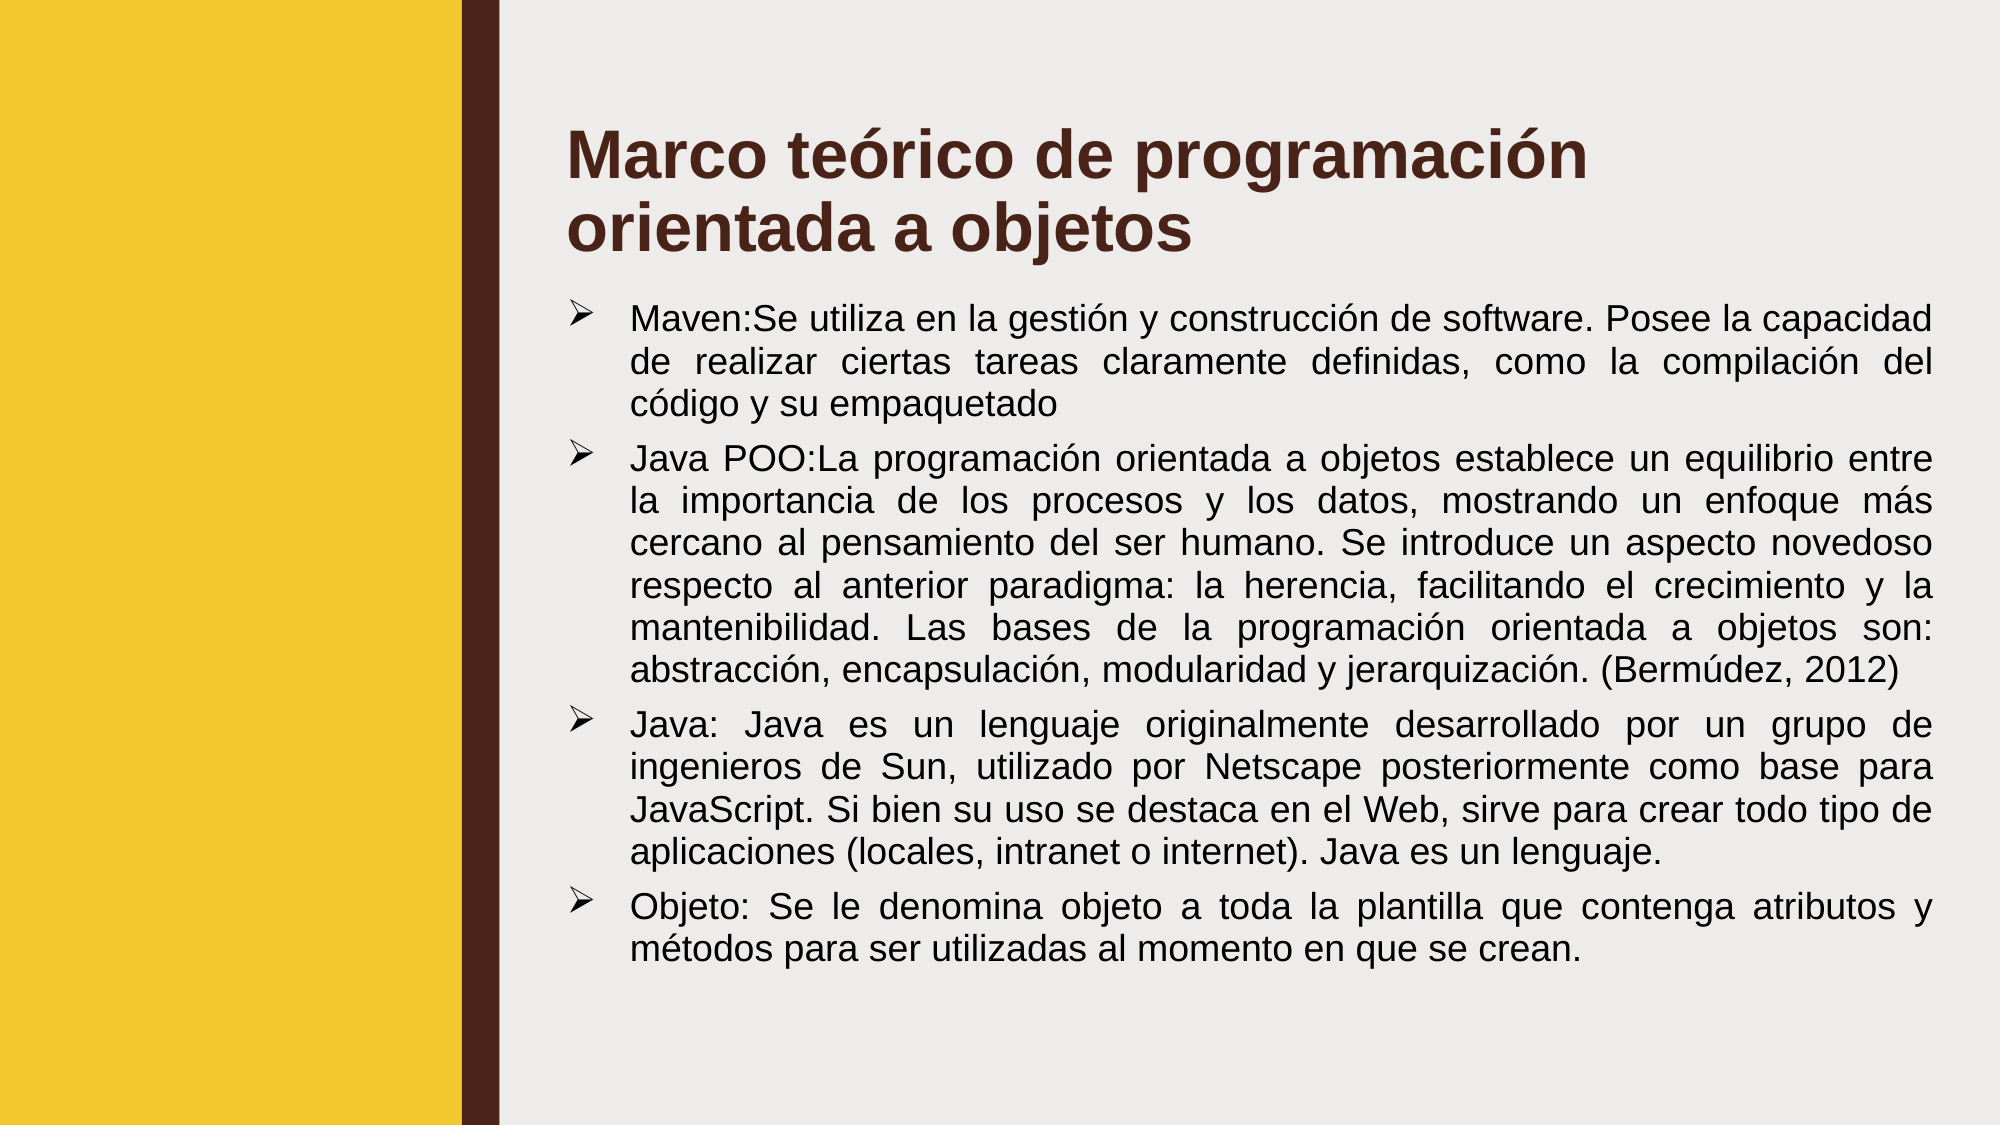

# Marco teórico de programación orientada a objetos
Maven:Se utiliza en la gestión y construcción de software. Posee la capacidad de realizar ciertas tareas claramente definidas, como la compilación del código y su empaquetado
Java POO:La programación orientada a objetos establece un equilibrio entre la importancia de los procesos y los datos, mostrando un enfoque más cercano al pensamiento del ser humano. Se introduce un aspecto novedoso respecto al anterior paradigma: la herencia, facilitando el crecimiento y la mantenibilidad. Las bases de la programación orientada a objetos son: abstracción, encapsulación, modularidad y jerarquización. (Bermúdez, 2012)
Java: Java es un lenguaje originalmente desarrollado por un grupo de ingenieros de Sun, utilizado por Netscape posteriormente como base para JavaScript. Si bien su uso se destaca en el Web, sirve para crear todo tipo de aplicaciones (locales, intranet o internet). Java es un lenguaje.
Objeto: Se le denomina objeto a toda la plantilla que contenga atributos y métodos para ser utilizadas al momento en que se crean.